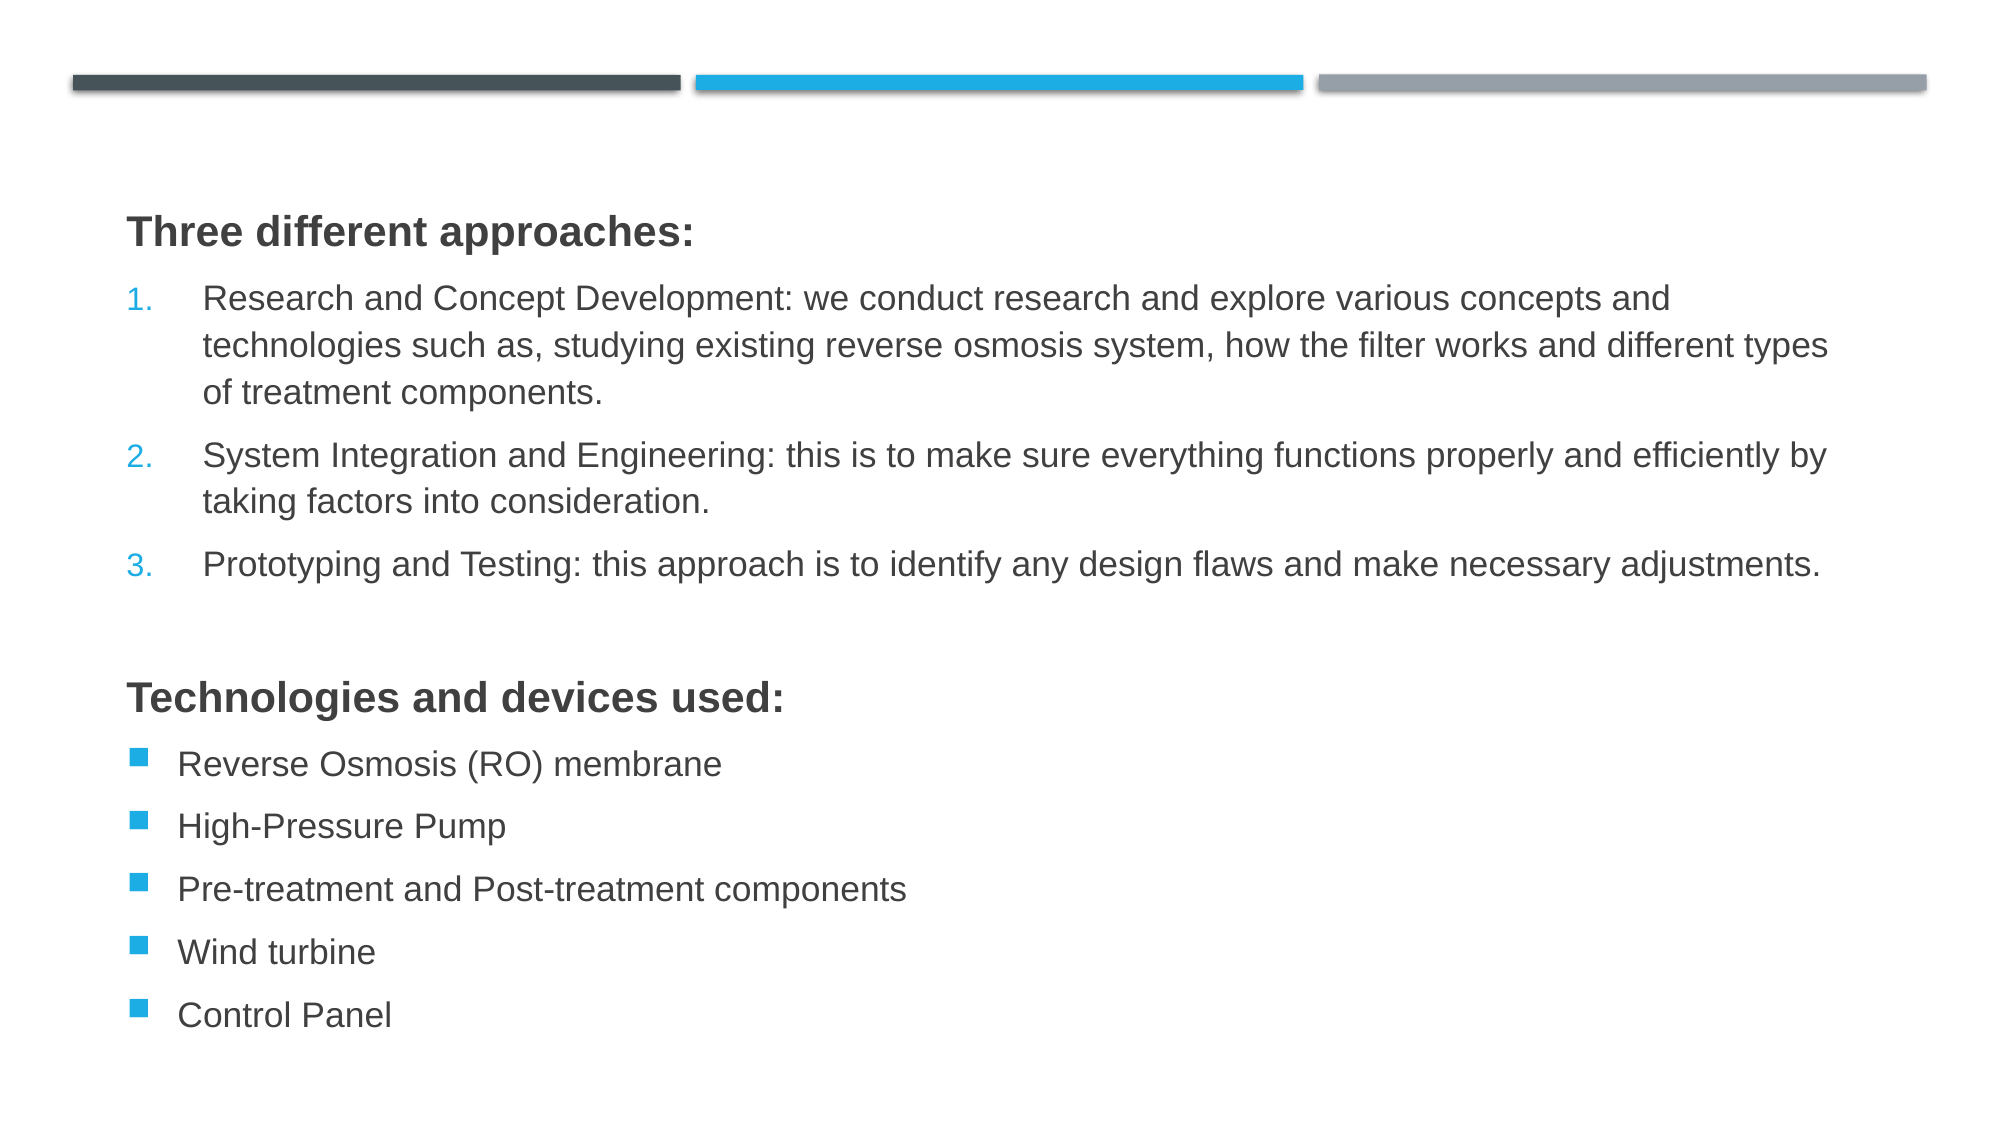

Three different approaches:
Research and Concept Development: we conduct research and explore various concepts and technologies such as, studying existing reverse osmosis system, how the filter works and different types of treatment components.
System Integration and Engineering: this is to make sure everything functions properly and efficiently by taking factors into consideration.
Prototyping and Testing: this approach is to identify any design flaws and make necessary adjustments.

Technologies and devices used:
Reverse Osmosis (RO) membrane
High-Pressure Pump
Pre-treatment and Post-treatment components
Wind turbine
Control Panel